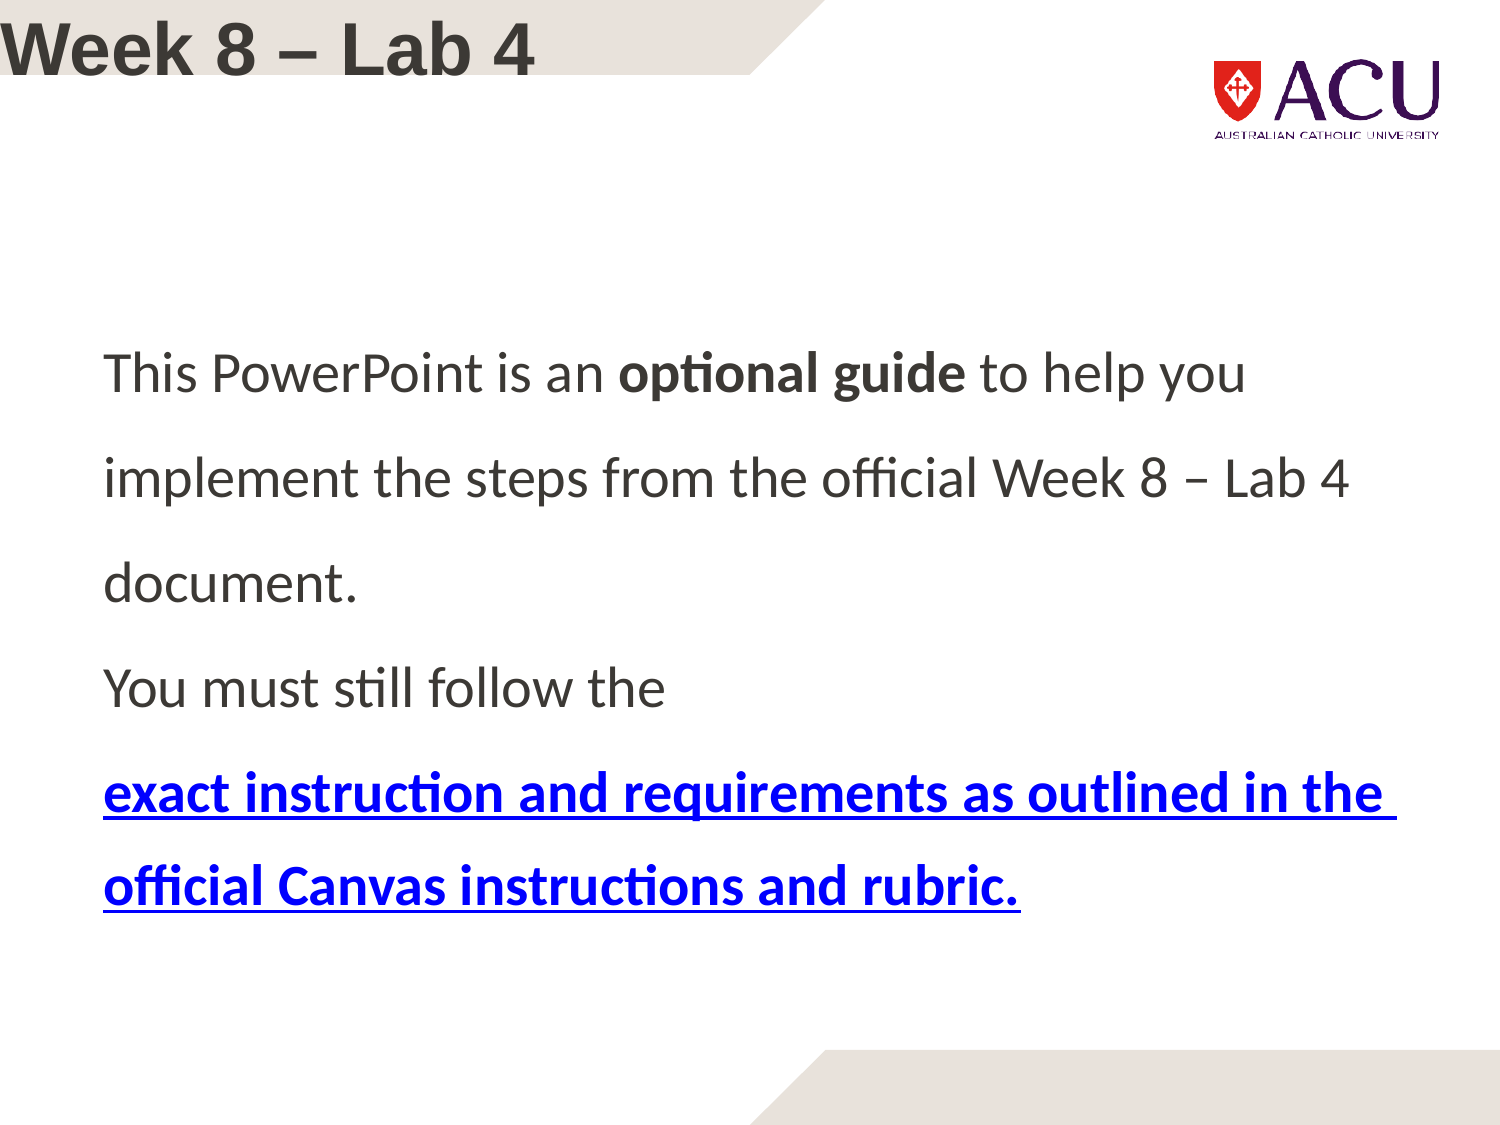

# Week 8 – Lab 4
This PowerPoint is an optional guide to help you implement the steps from the official Week 8 – Lab 4 document.
You must still follow the exact instruction and requirements as outlined in the official Canvas instructions and rubric.